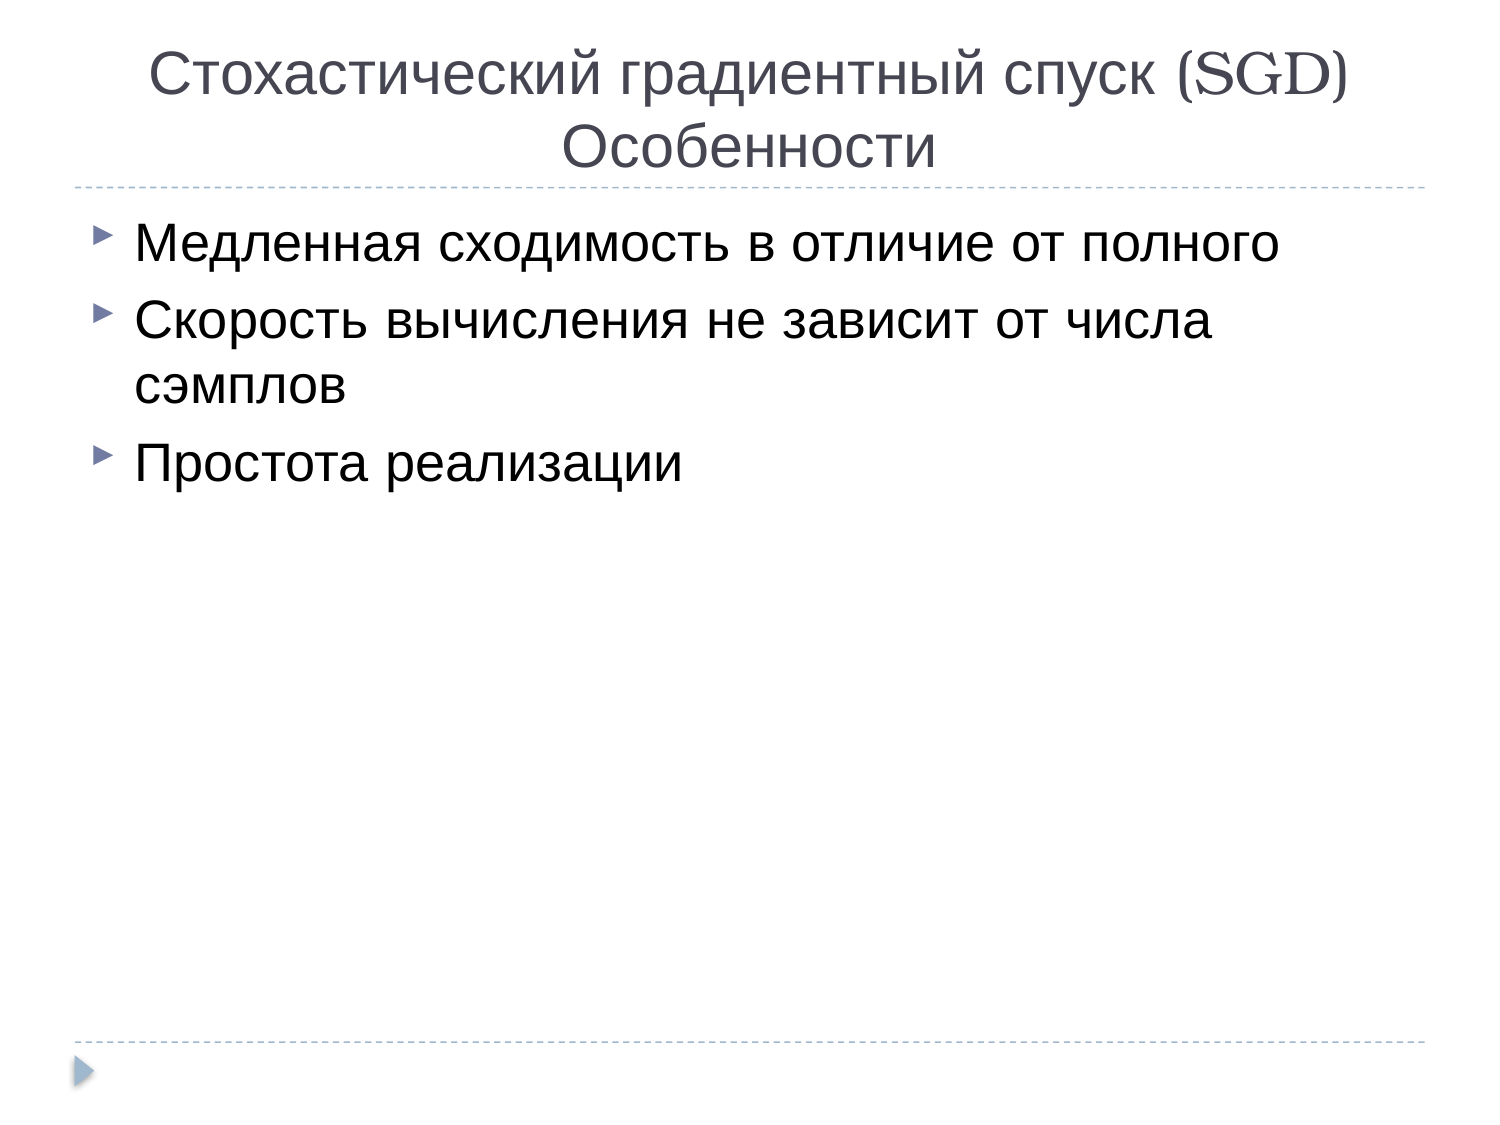

# Стохастический градиентный спуск (SGD) Особенности
Медленная сходимость в отличие от полного
Скорость вычисления не зависит от числа сэмплов
Простота реализации